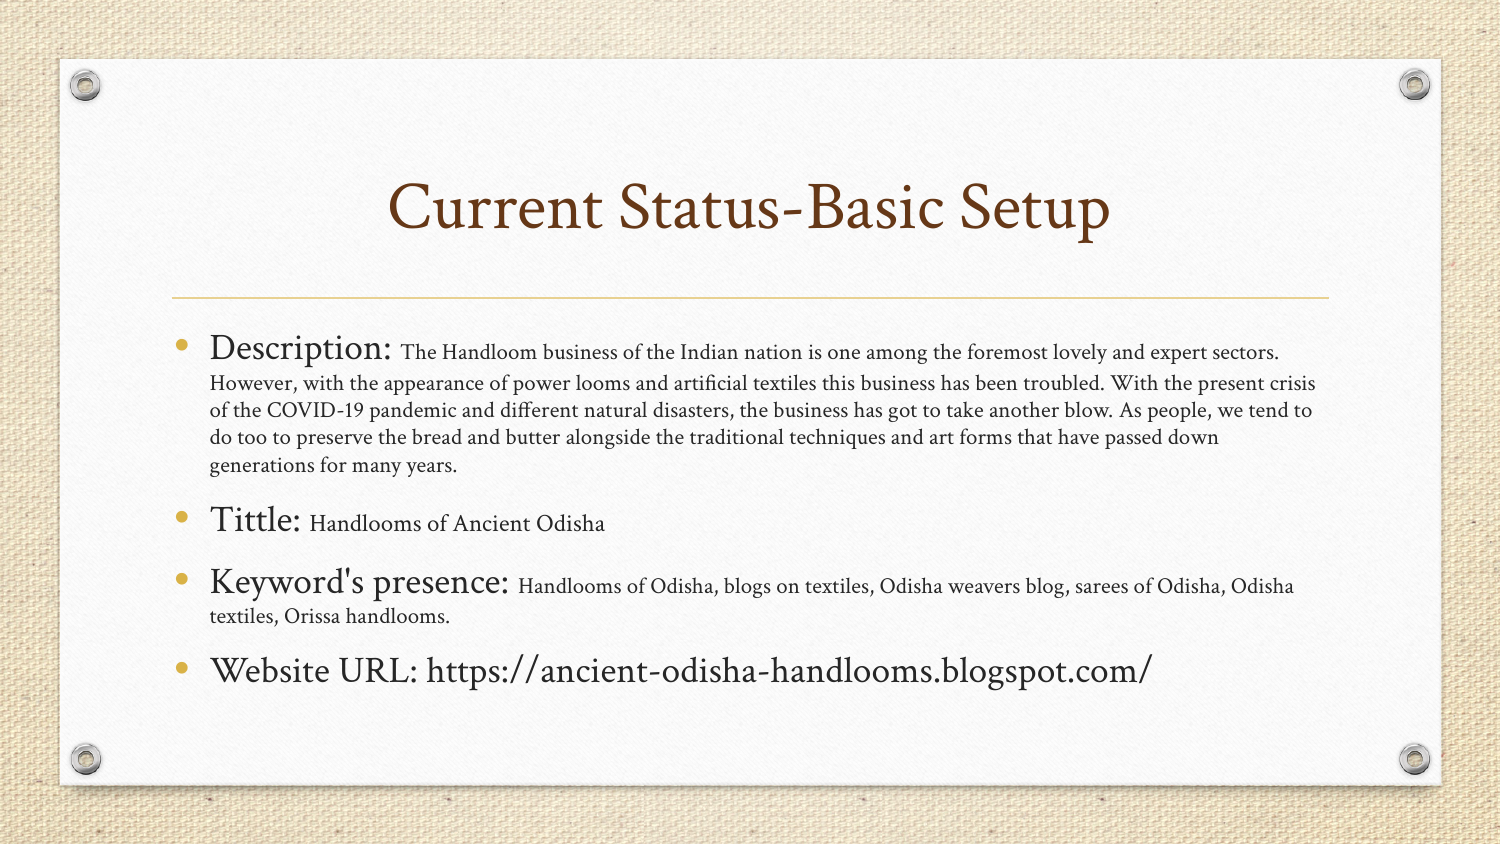

# Current Status-Basic Setup
Description: The Handloom business of the Indian nation is one among the foremost lovely and expert sectors. However, with the appearance of power looms and artificial textiles this business has been troubled. With the present crisis of the COVID-19 pandemic and different natural disasters, the business has got to take another blow. As people, we tend to do too to preserve the bread and butter alongside the traditional techniques and art forms that have passed down generations for many years.
Tittle: Handlooms of Ancient Odisha
Keyword's presence: Handlooms of Odisha, blogs on textiles, Odisha weavers blog, sarees of Odisha, Odisha    textiles, Orissa handlooms.
Website URL: https://ancient-odisha-handlooms.blogspot.com/